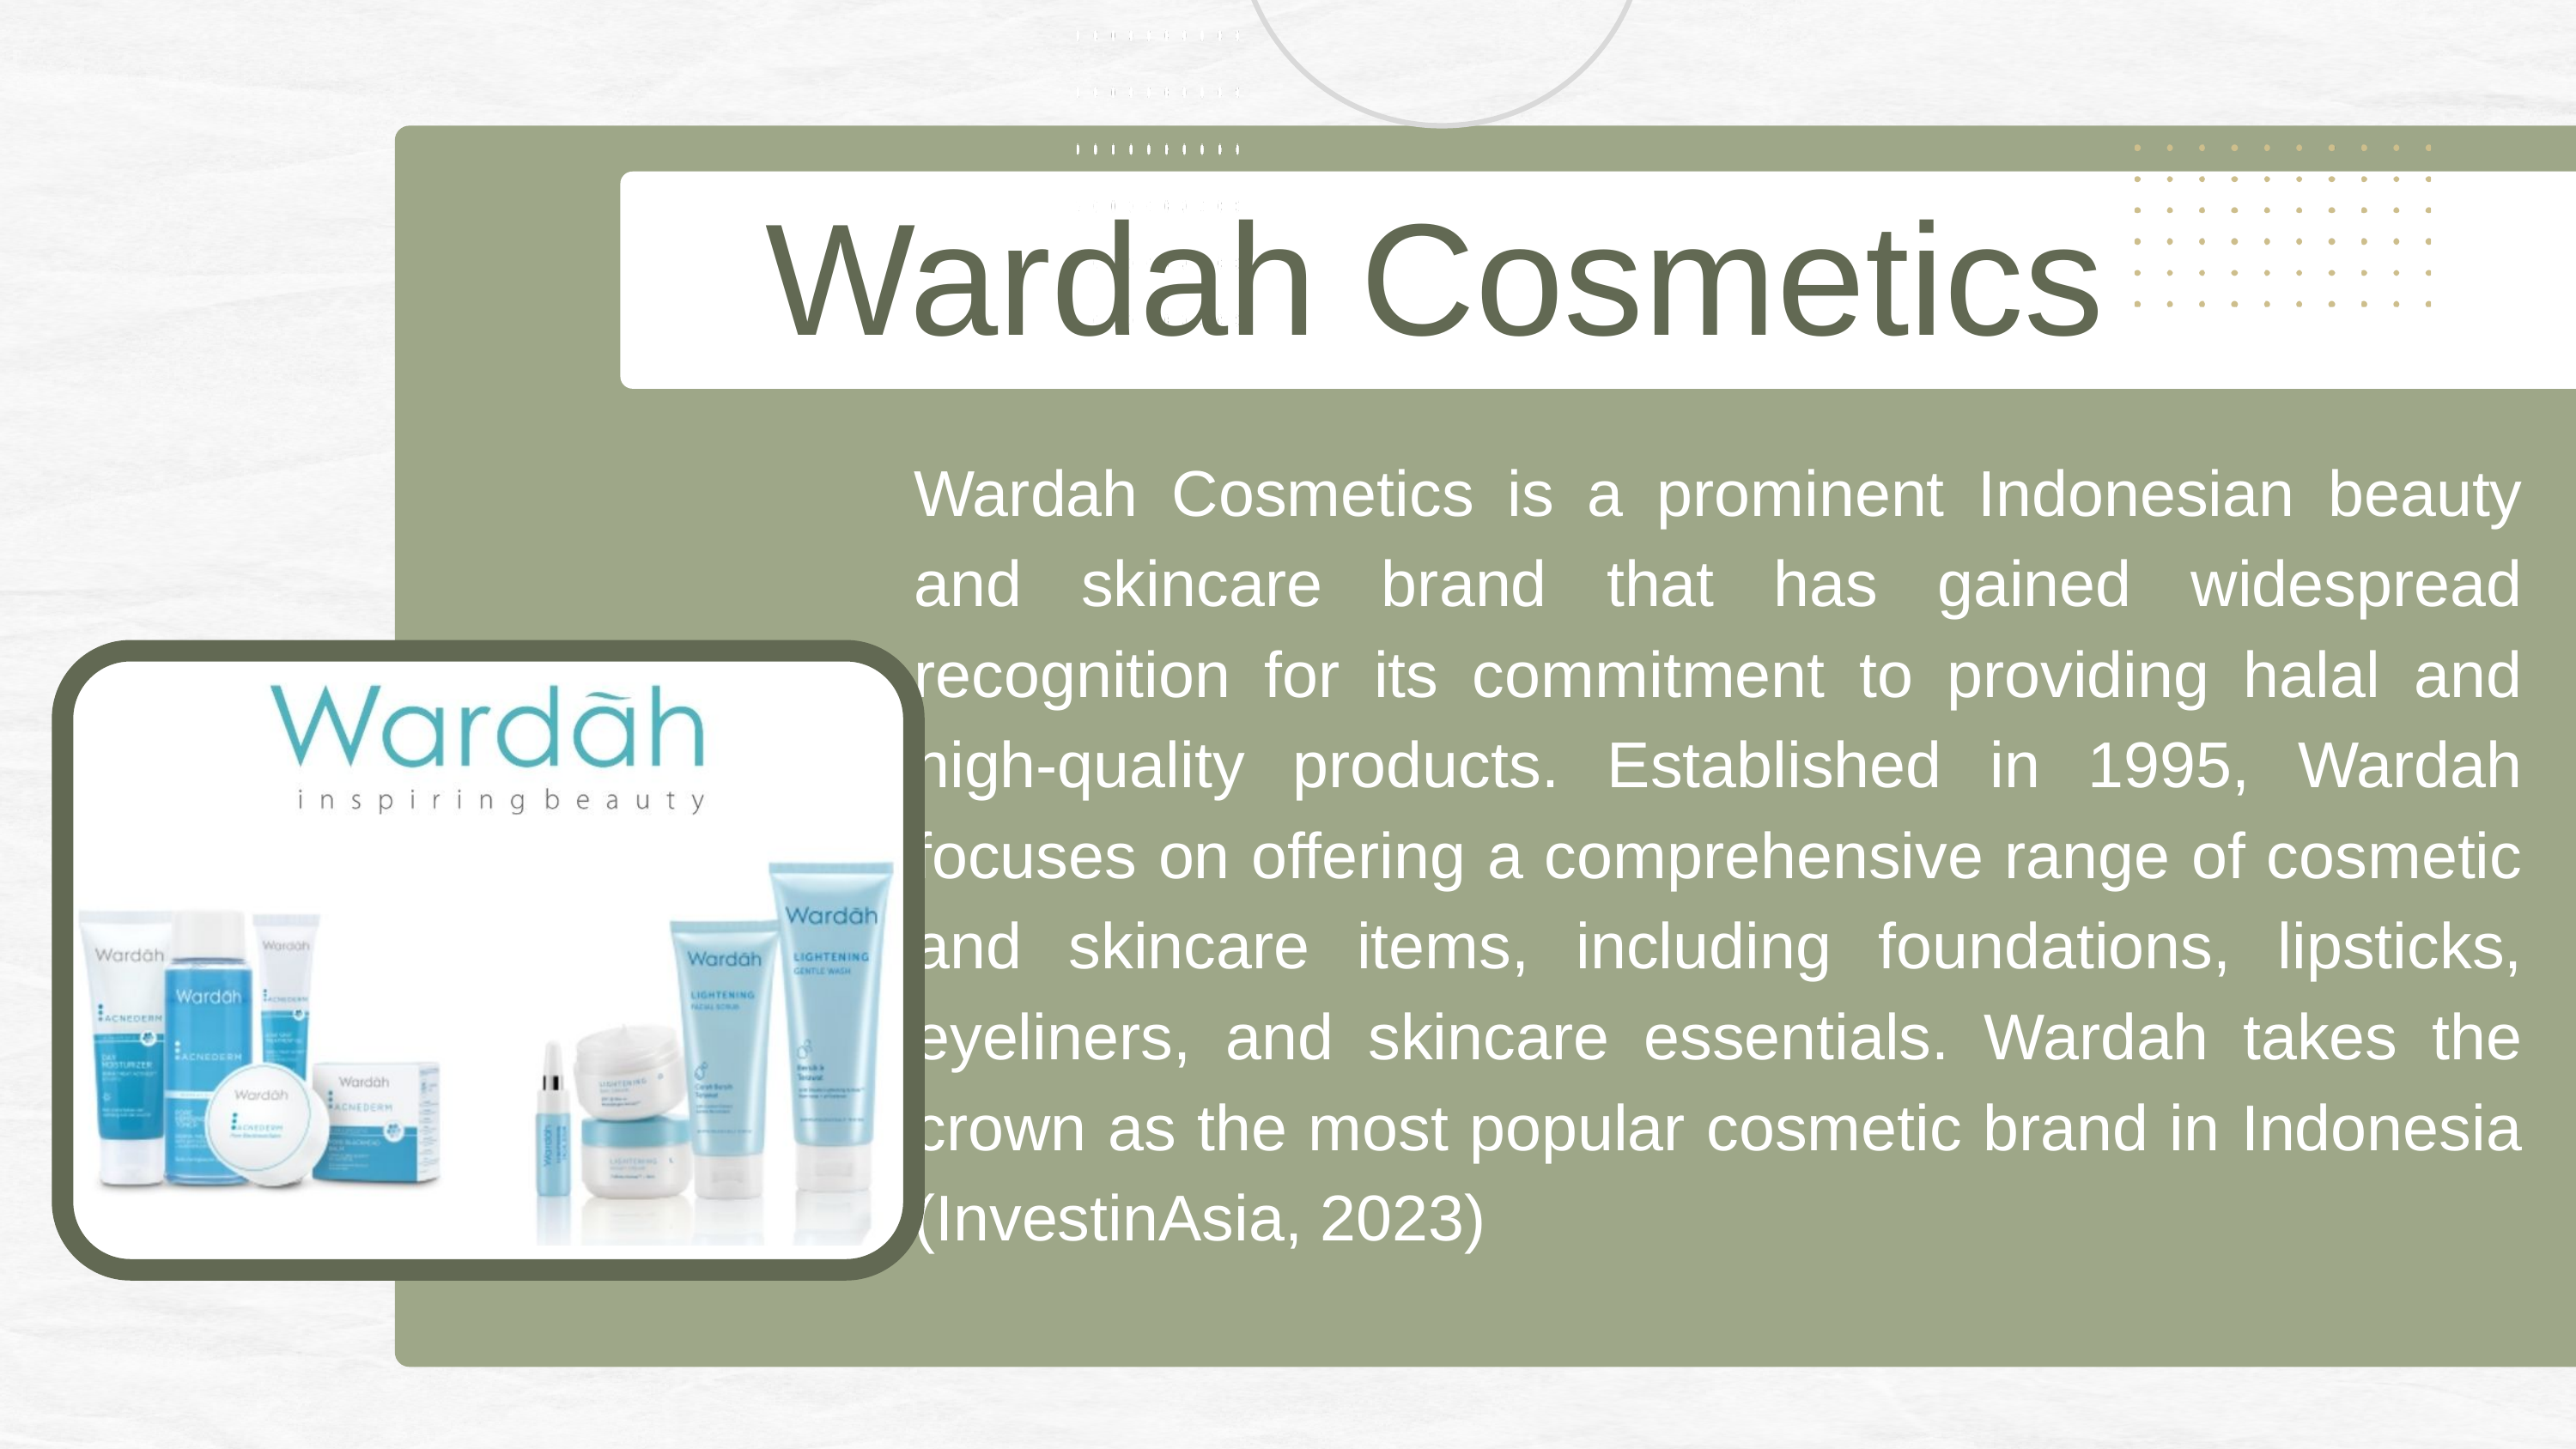

Wardah Cosmetics
Wardah Cosmetics is a prominent Indonesian beauty and skincare brand that has gained widespread recognition for its commitment to providing halal and high-quality products. Established in 1995, Wardah focuses on offering a comprehensive range of cosmetic and skincare items, including foundations, lipsticks, eyeliners, and skincare essentials. Wardah takes the crown as the most popular cosmetic brand in Indonesia (InvestinAsia, 2023)